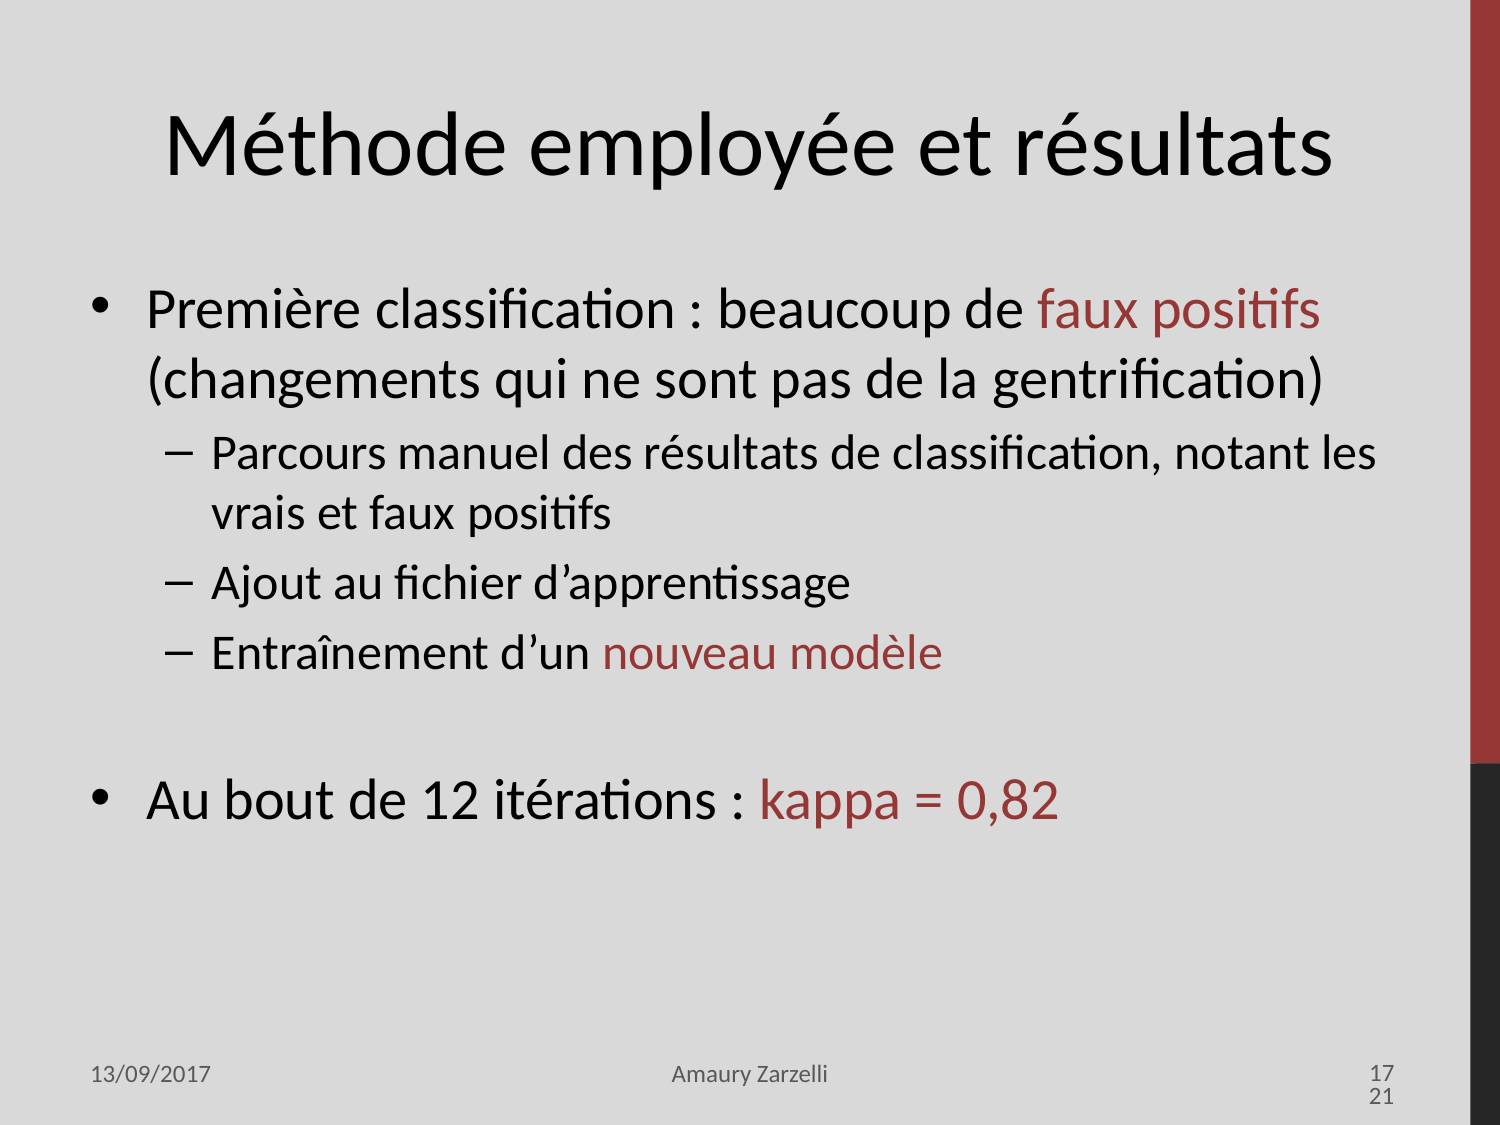

# Méthode employée et résultats
Première classification : beaucoup de faux positifs (changements qui ne sont pas de la gentrification)
Parcours manuel des résultats de classification, notant les vrais et faux positifs
Ajout au fichier d’apprentissage
Entraînement d’un nouveau modèle

Au bout de 12 itérations : kappa = 0,82

17
13/09/2017
Amaury Zarzelli